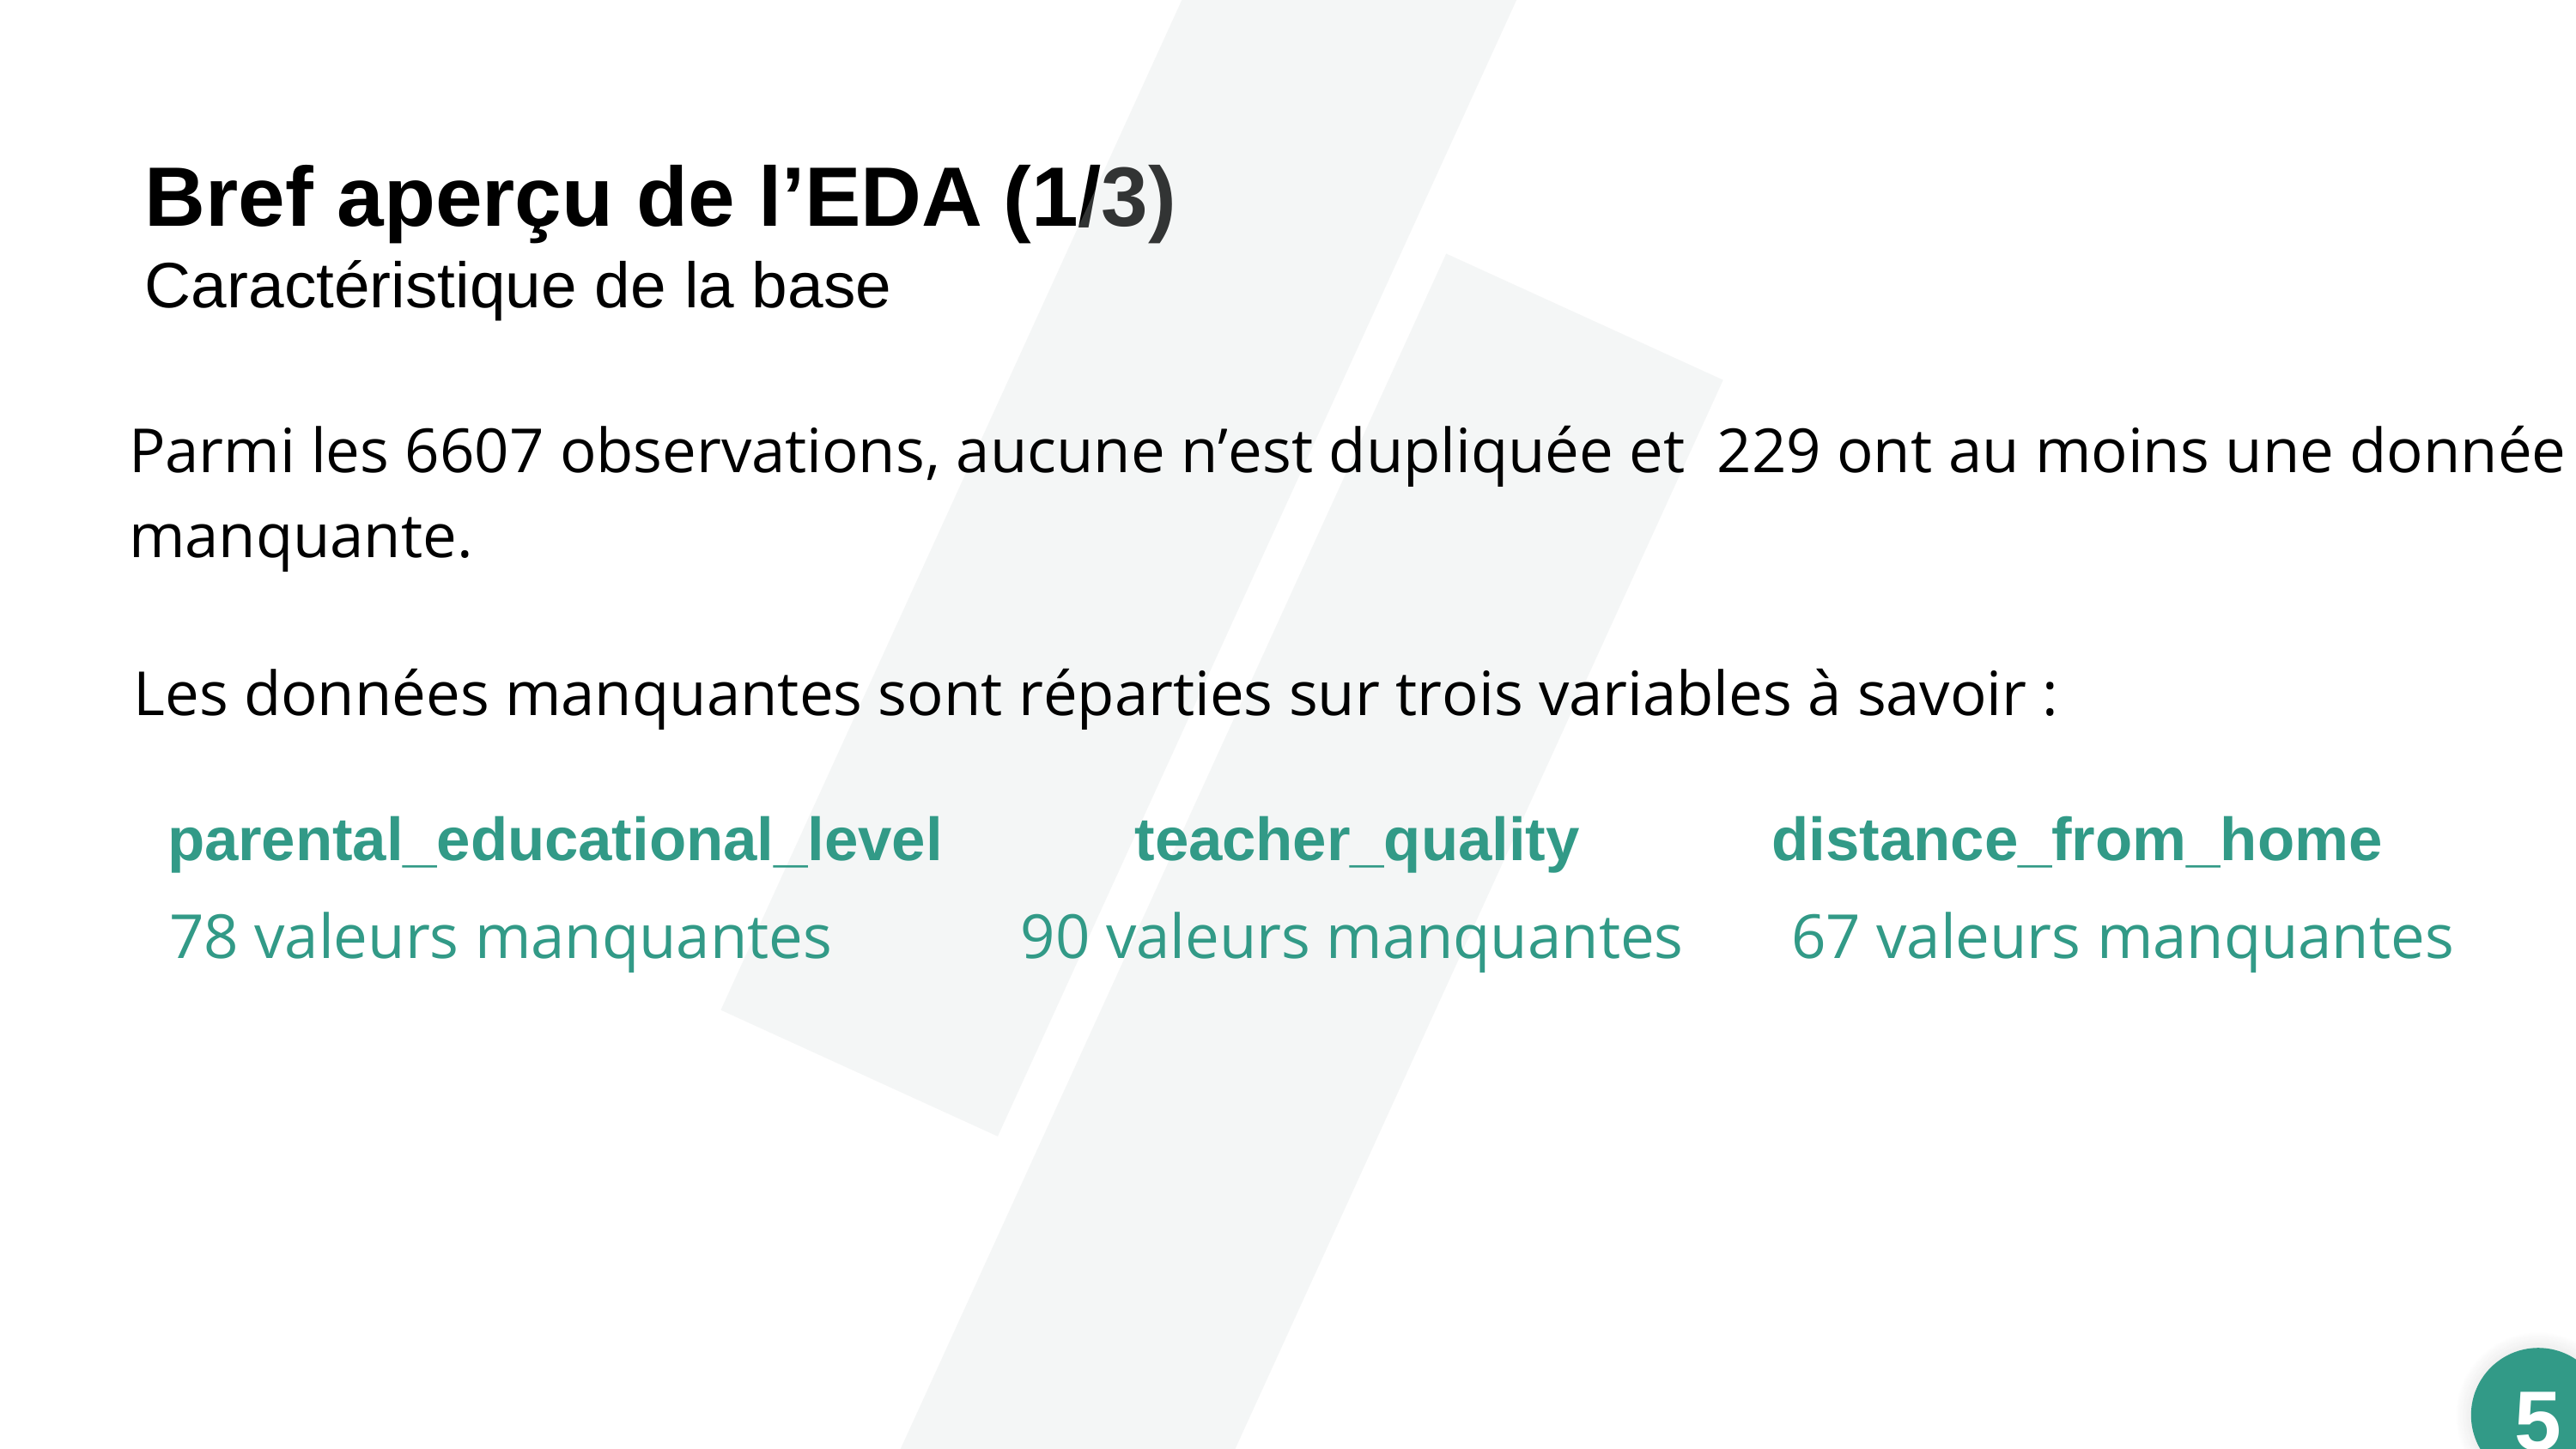

Bref aperçu de l’EDA (1/3)
Caractéristique de la base

Parmi les 6607 observations, aucune n’est dupliquée et  229 ont au moins une donnée manquante.
Les données manquantes sont réparties sur trois variables à savoir :
 parental_educational_level
 teacher_quality
 distance_from_home
78 valeurs manquantes
90 valeurs manquantes
67 valeurs manquantes

5